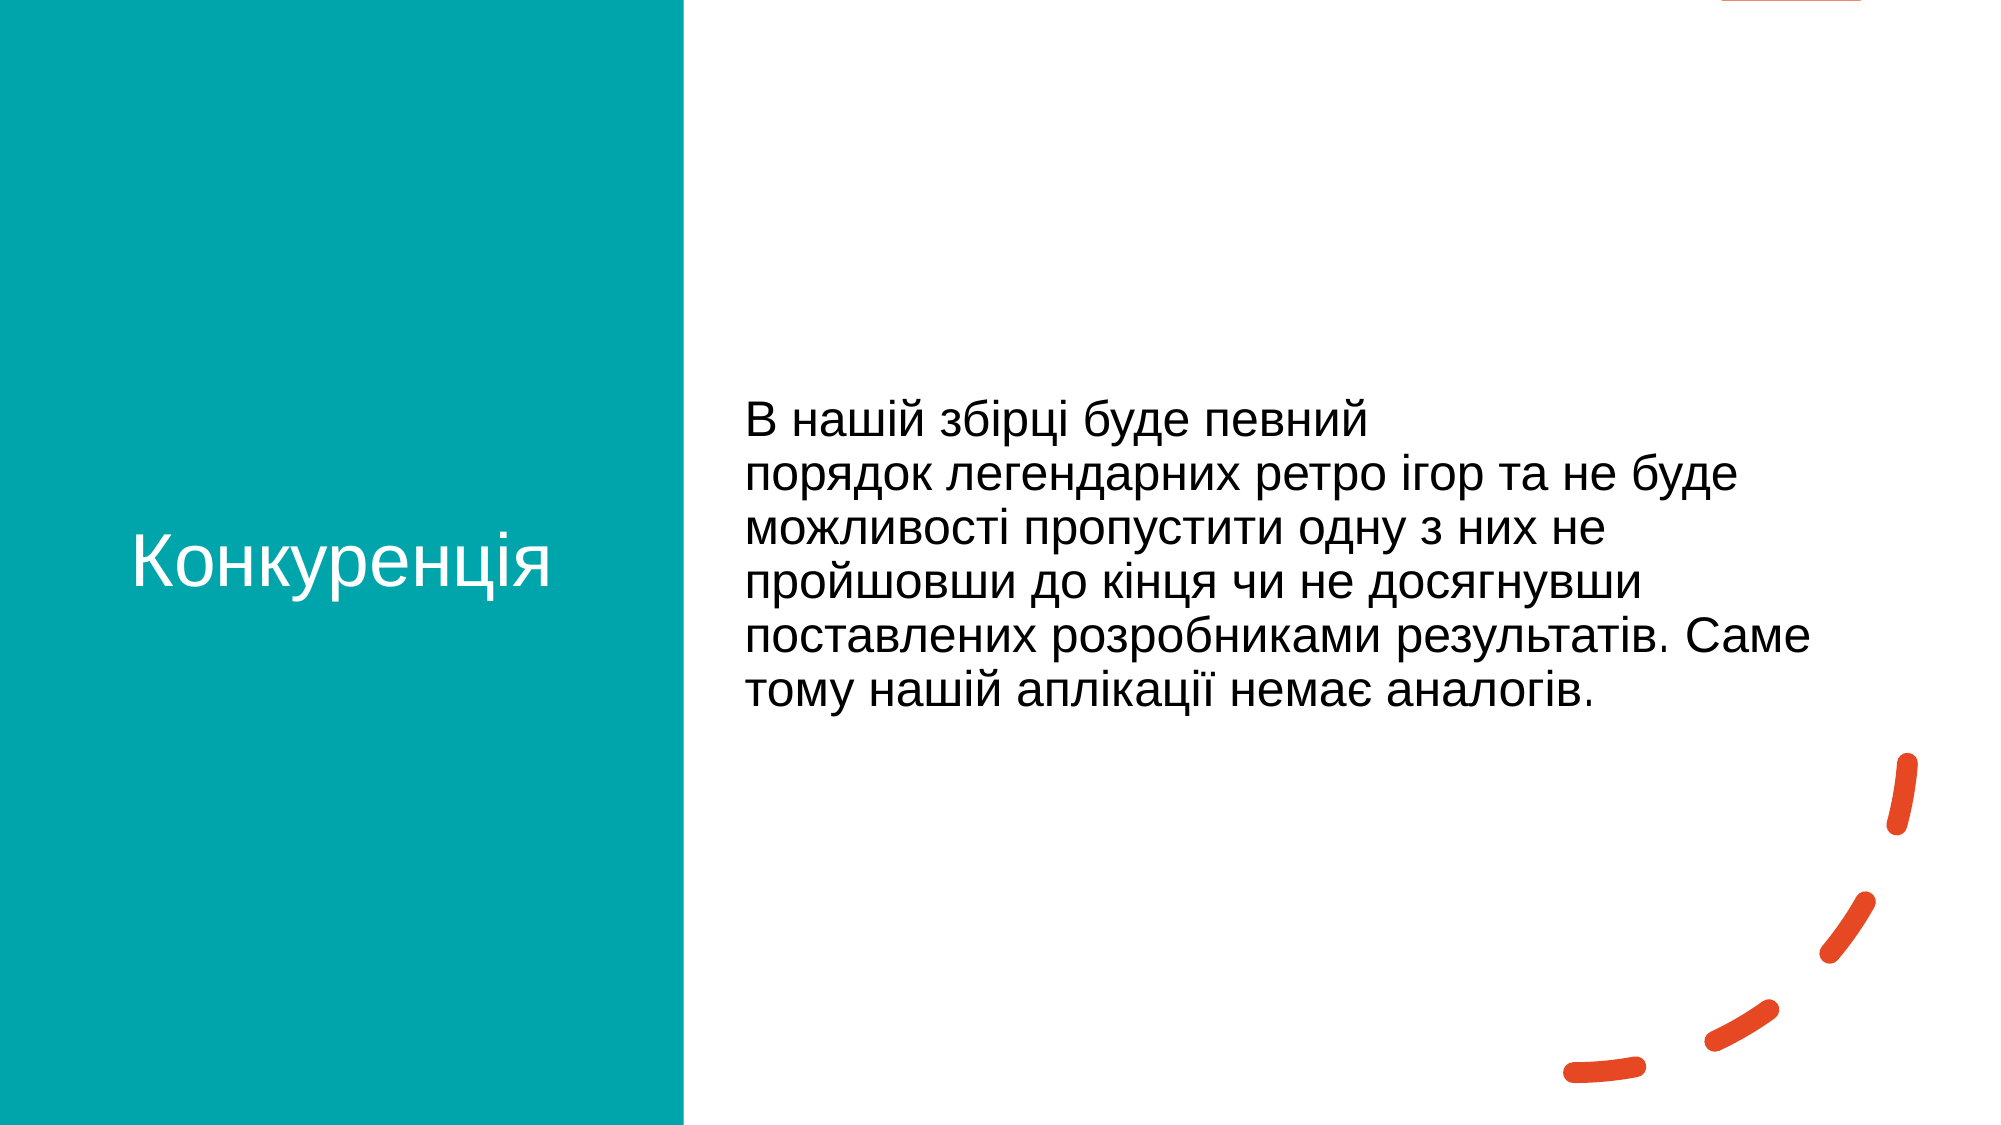

В нашій збірці буде певний порядок легендарних ретро ігор та не буде можливості пропустити одну з них не пройшовши до кінця чи не досягнувши поставлених розробниками результатів. Саме тому нашій аплікації немає аналогів.
# Конкуренція